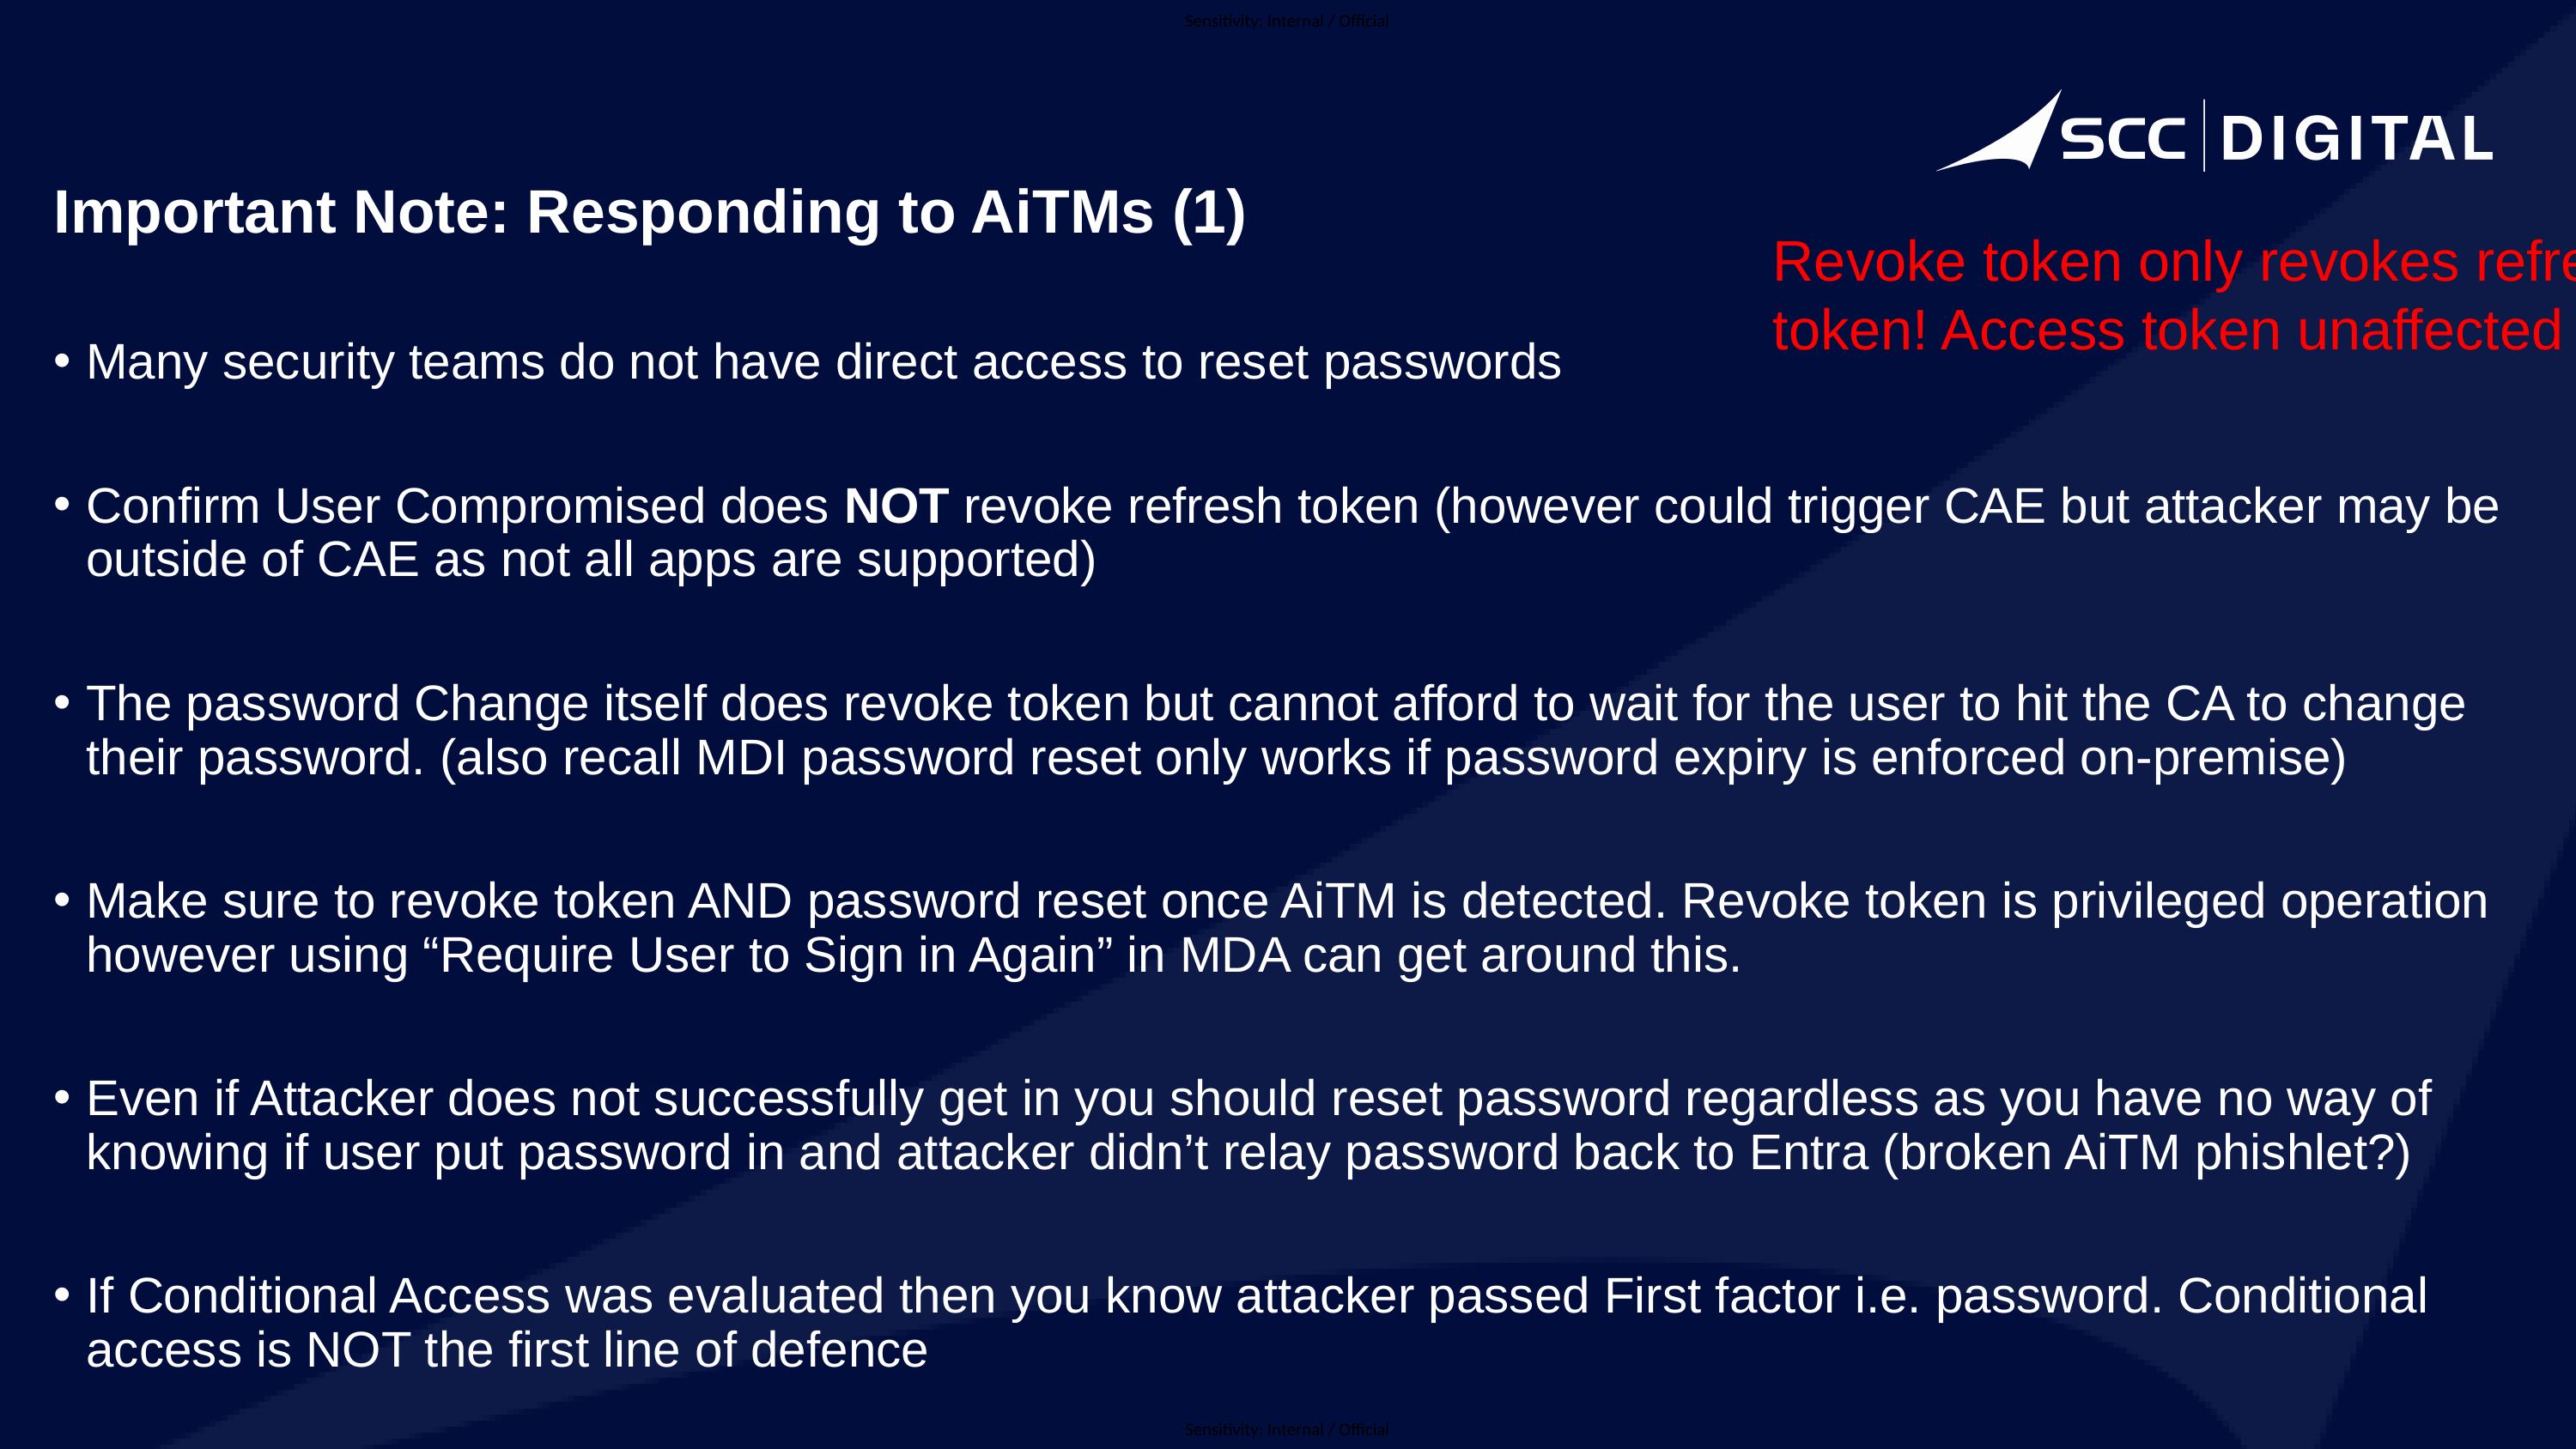

# Important Note: Responding to AiTMs (1)
Revoke token only revokes refresh token! Access token unaffected
Many security teams do not have direct access to reset passwords

Confirm User Compromised does NOT revoke refresh token (however could trigger CAE but attacker may be outside of CAE as not all apps are supported)

The password Change itself does revoke token but cannot afford to wait for the user to hit the CA to change their password. (also recall MDI password reset only works if password expiry is enforced on-premise)

Make sure to revoke token AND password reset once AiTM is detected. Revoke token is privileged operation however using “Require User to Sign in Again” in MDA can get around this.

Even if Attacker does not successfully get in you should reset password regardless as you have no way of knowing if user put password in and attacker didn’t relay password back to Entra (broken AiTM phishlet?)

If Conditional Access was evaluated then you know attacker passed First factor i.e. password. Conditional access is NOT the first line of defence